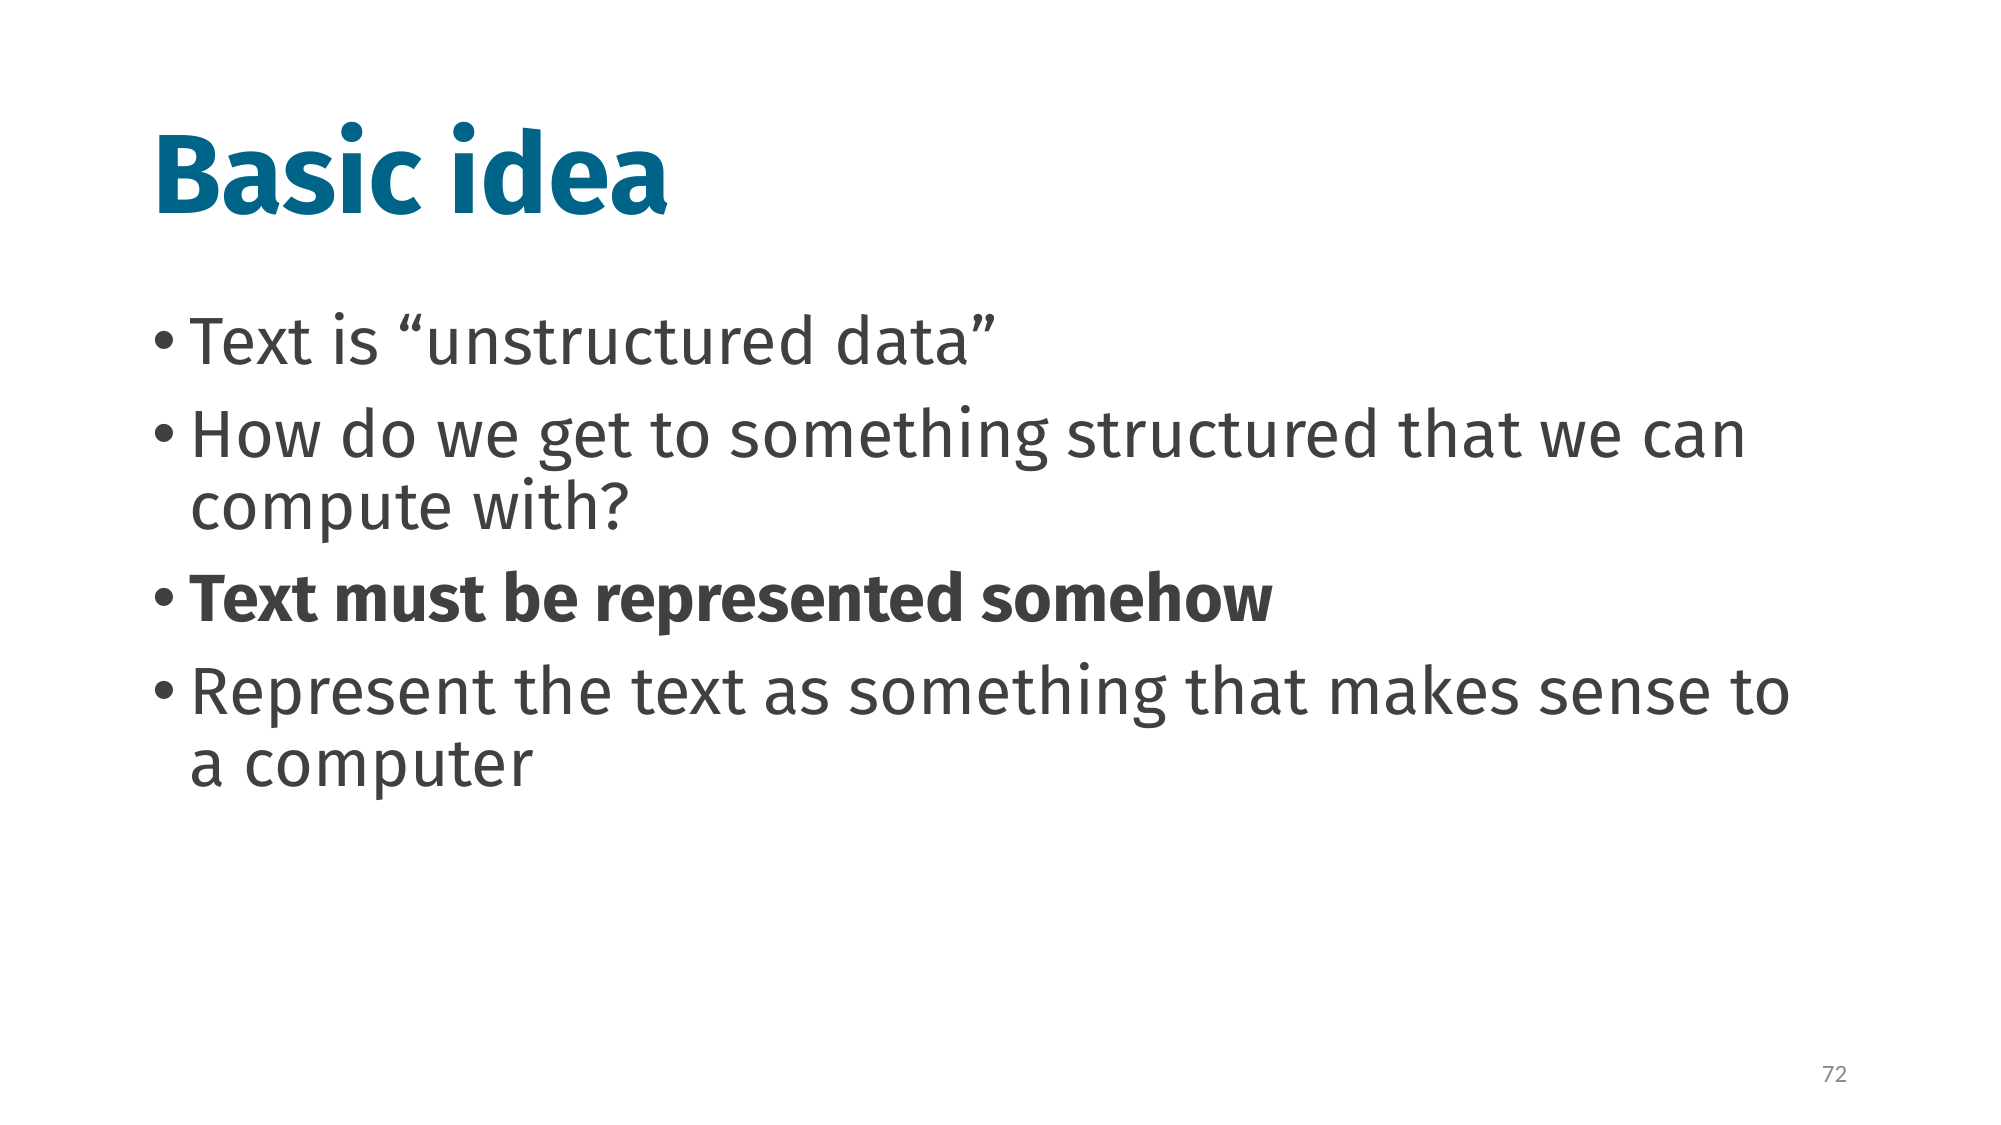

# Basic idea
Text is “unstructured data”
How do we get to something structured that we can compute with?
Text must be represented somehow
Represent the text as something that makes sense to a computer
72